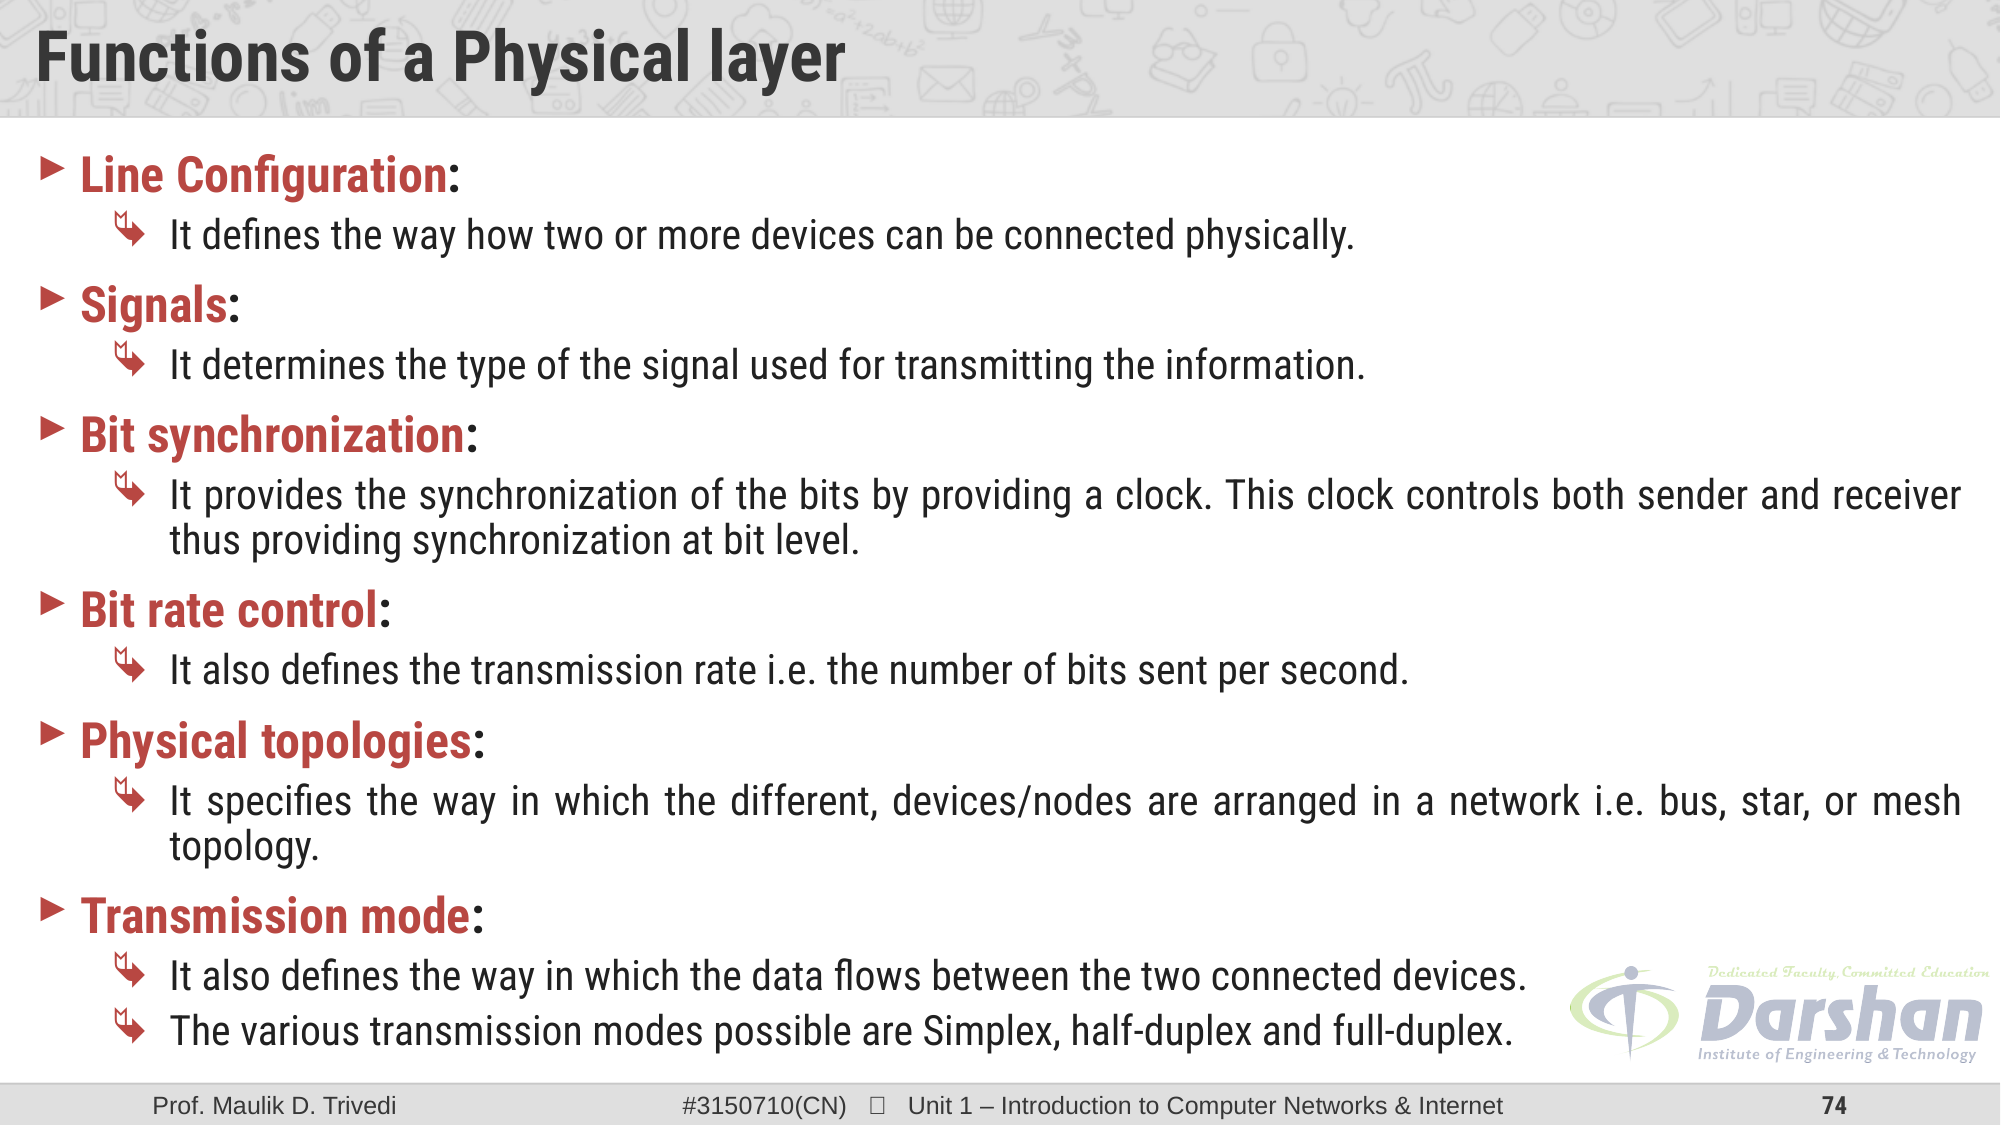

# Functions of a Physical layer
Line Configuration:
It defines the way how two or more devices can be connected physically.
Signals:
It determines the type of the signal used for transmitting the information.
Bit synchronization:
It provides the synchronization of the bits by providing a clock. This clock controls both sender and receiver thus providing synchronization at bit level.
Bit rate control:
It also defines the transmission rate i.e. the number of bits sent per second.
Physical topologies:
It specifies the way in which the different, devices/nodes are arranged in a network i.e. bus, star, or mesh topology.
Transmission mode:
It also defines the way in which the data flows between the two connected devices.
The various transmission modes possible are Simplex, half-duplex and full-duplex.